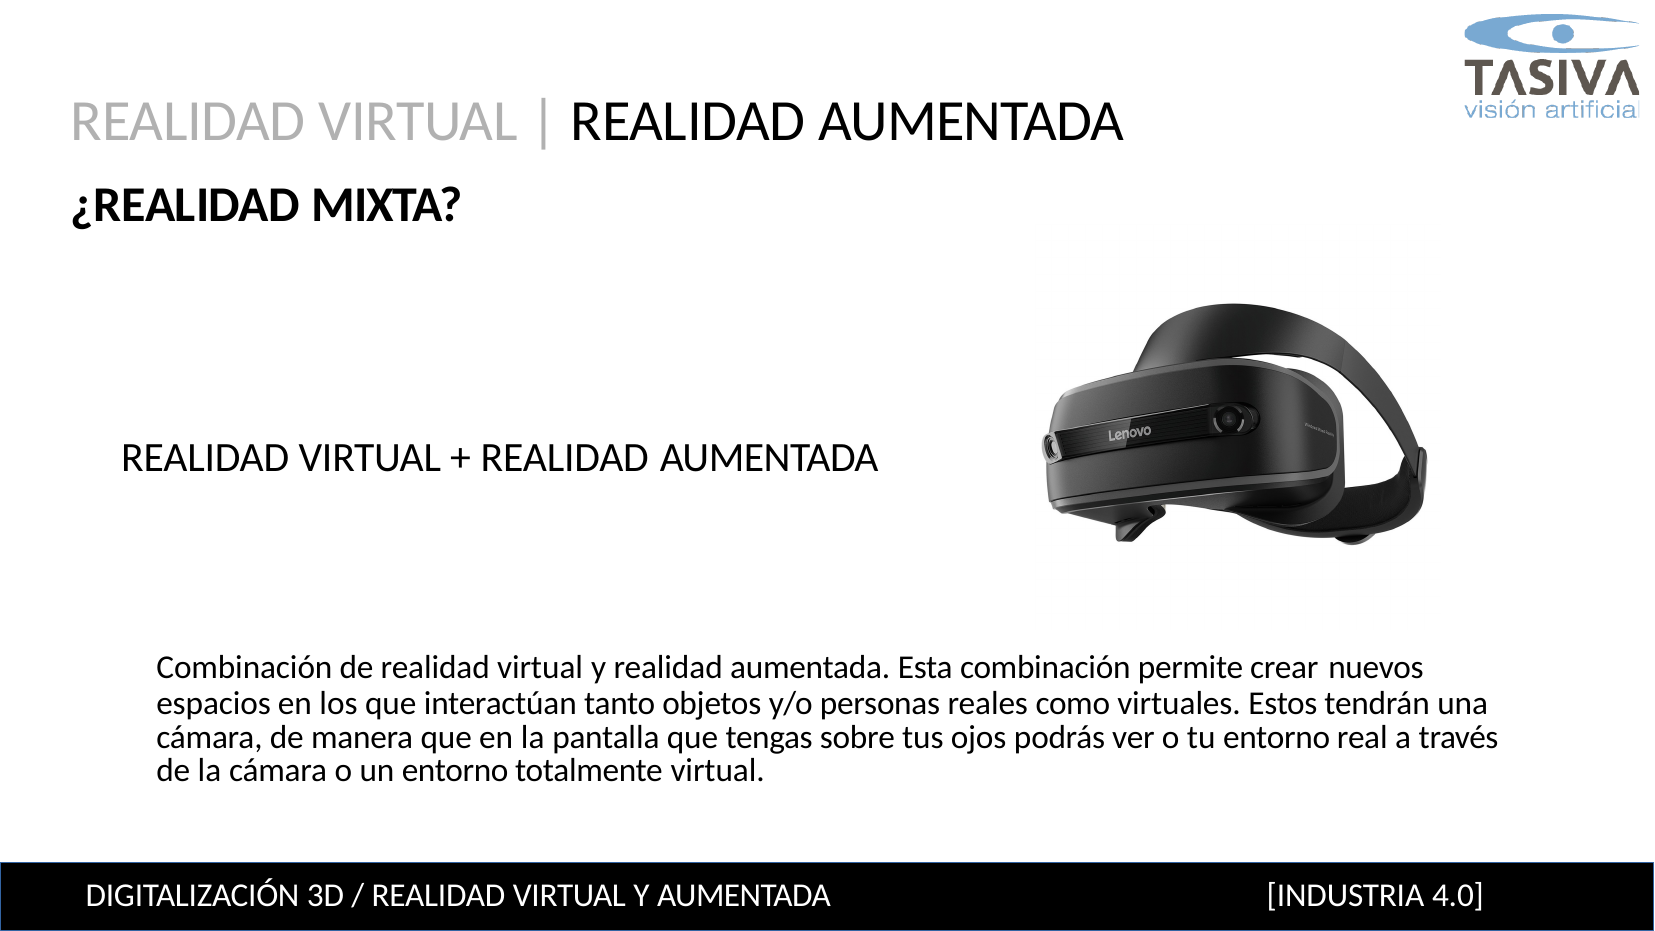

# REALIDAD VIRTUAL | REALIDAD AUMENTADA
¿REALIDAD MIXTA?

REALIDAD VIRTUAL + REALIDAD AUMENTADA
Combinación de realidad virtual y realidad aumentada. Esta combinación permite crear nuevos
espacios en los que interactúan tanto objetos y/o personas reales como virtuales. Estos tendrán una  cámara, de manera que en la pantalla que tengas sobre tus ojos podrás ver o tu entorno real a través  de la cámara o un entorno totalmente virtual.
DIGITALIZACIÓN 3D / REALIDAD VIRTUAL Y AUMENTADA
[INDUSTRIA 4.0]